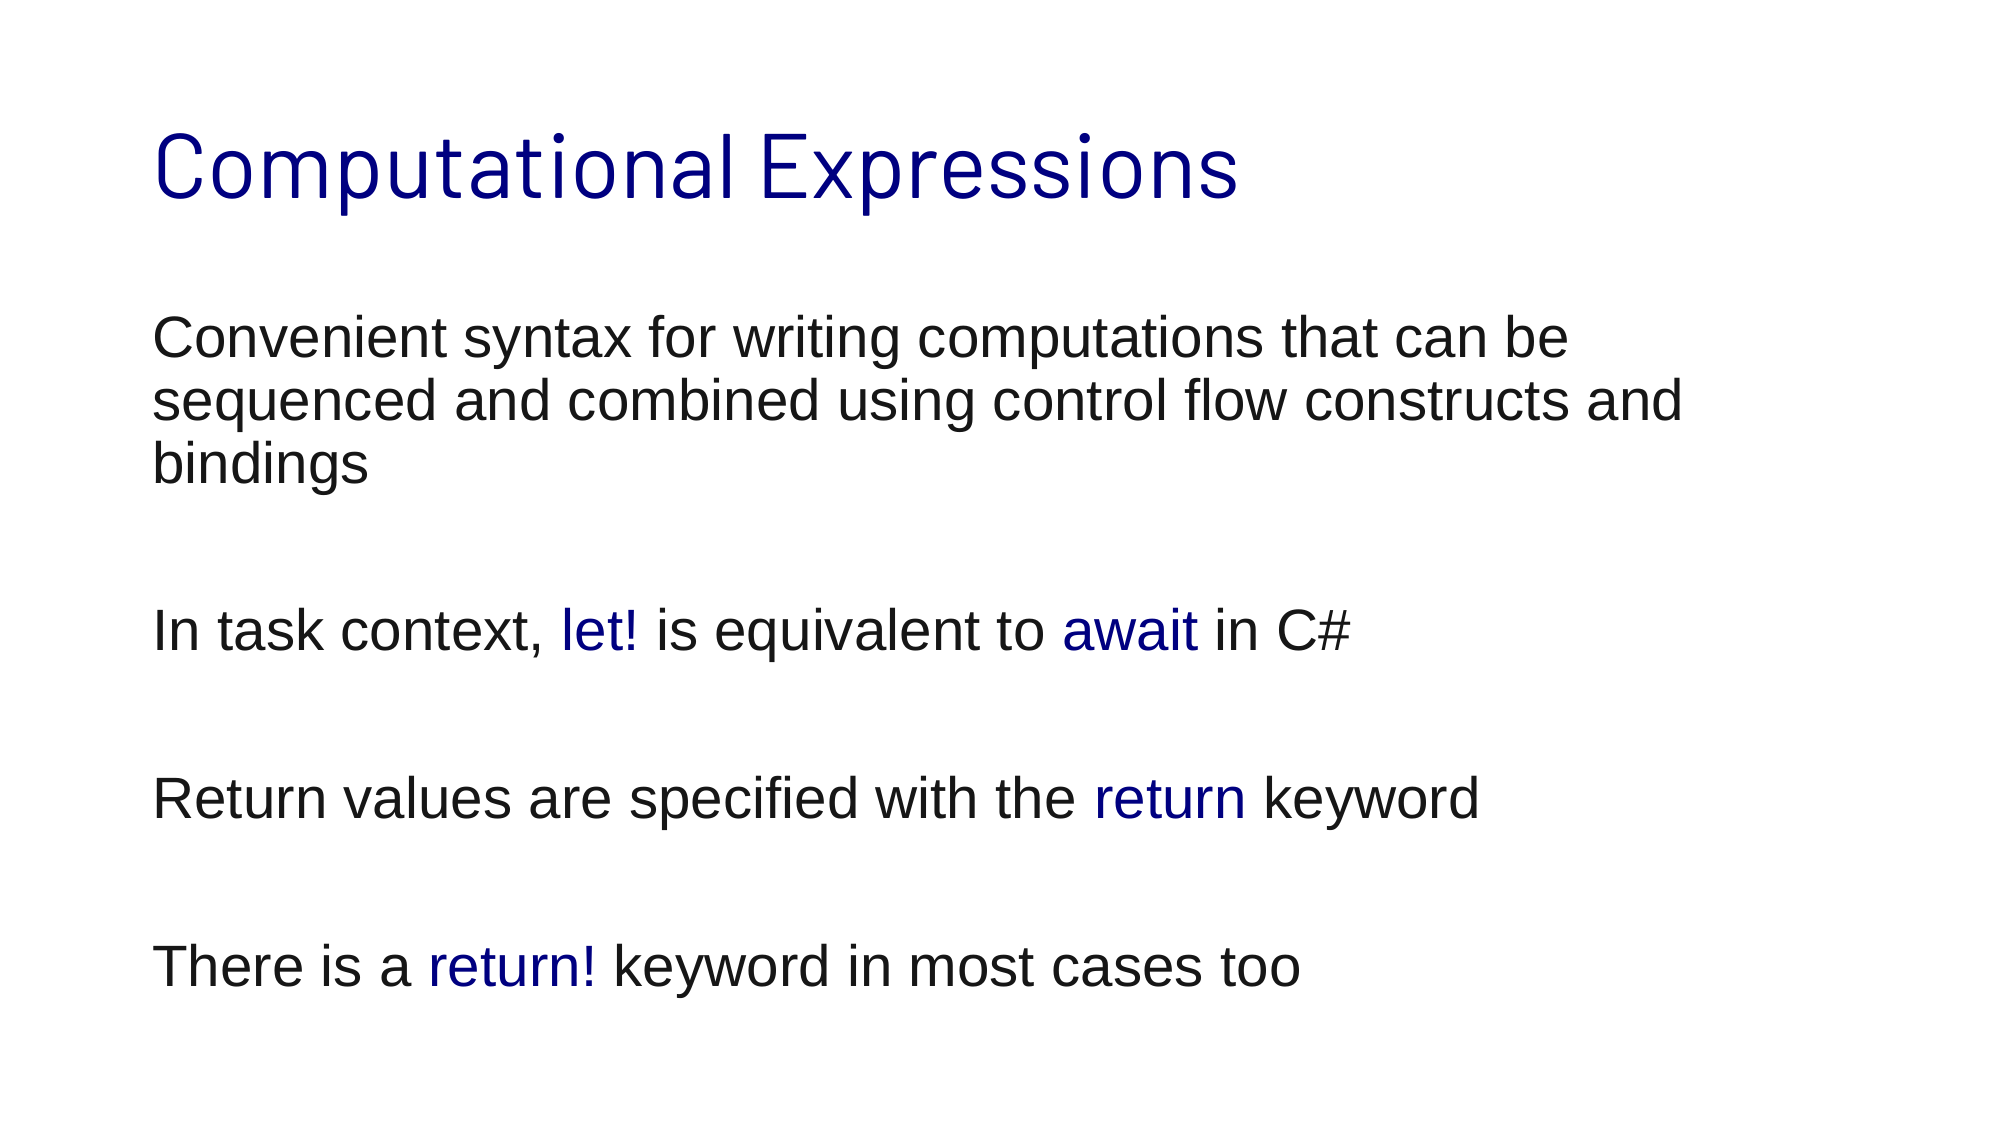

# Computational Expressions
Convenient syntax for writing computations that can be sequenced and combined using control flow constructs and bindings

In task context, let! is equivalent to await in C#

Return values are specified with the return keyword

There is a return! keyword in most cases too